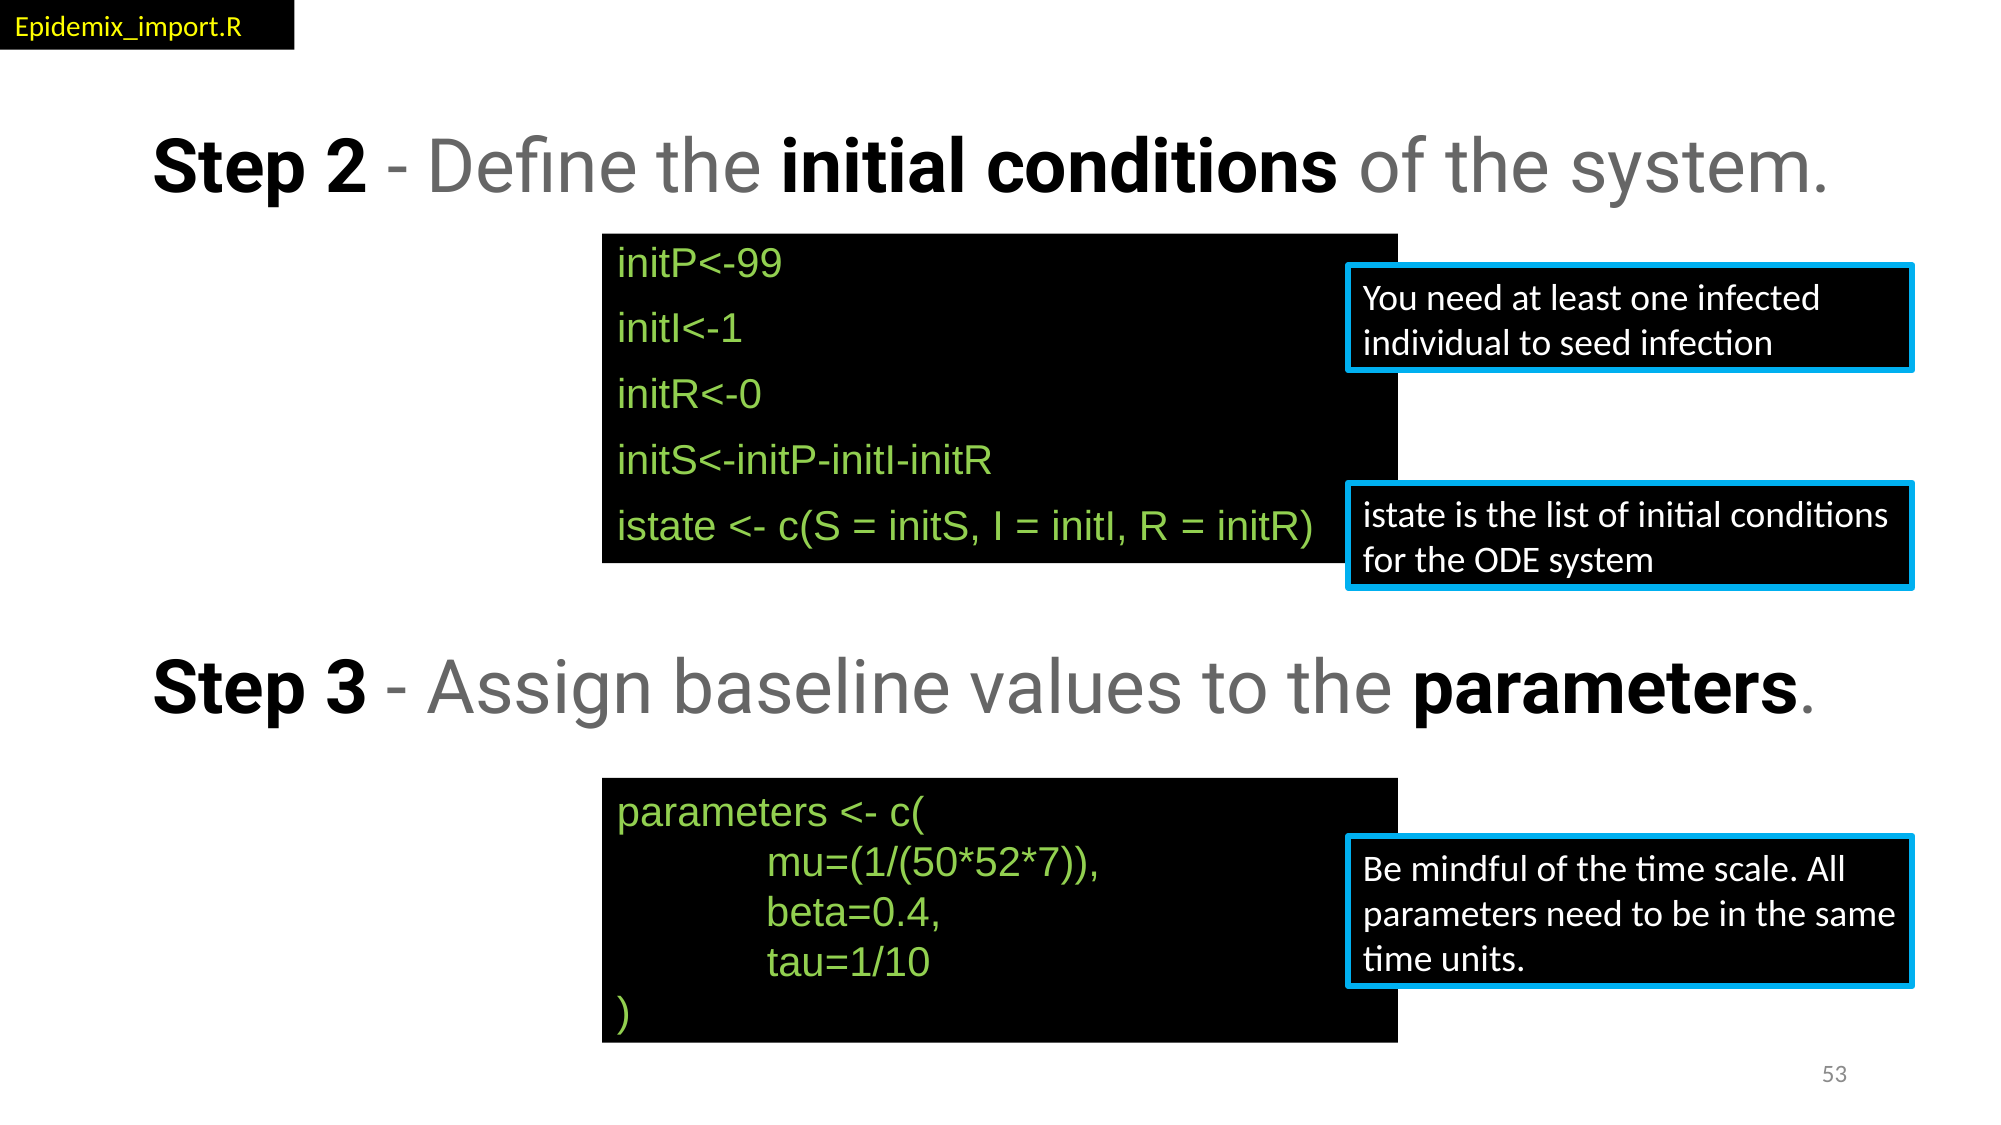

Epidemix_import.R
# Step 2 - Define the initial conditions of the system.
initP<-99
initI<-1
initR<-0
initS<-initP-initI-initR
istate <- c(S = initS, I = initI, R = initR)
You need at least one infected individual to seed infection
istate is the list of initial conditions for the ODE system
Step 3 - Assign baseline values to the parameters.
parameters <- c(
	mu=(1/(50*52*7)),
             beta=0.4,
	tau=1/10
)
Be mindful of the time scale. All parameters need to be in the same time units.
53